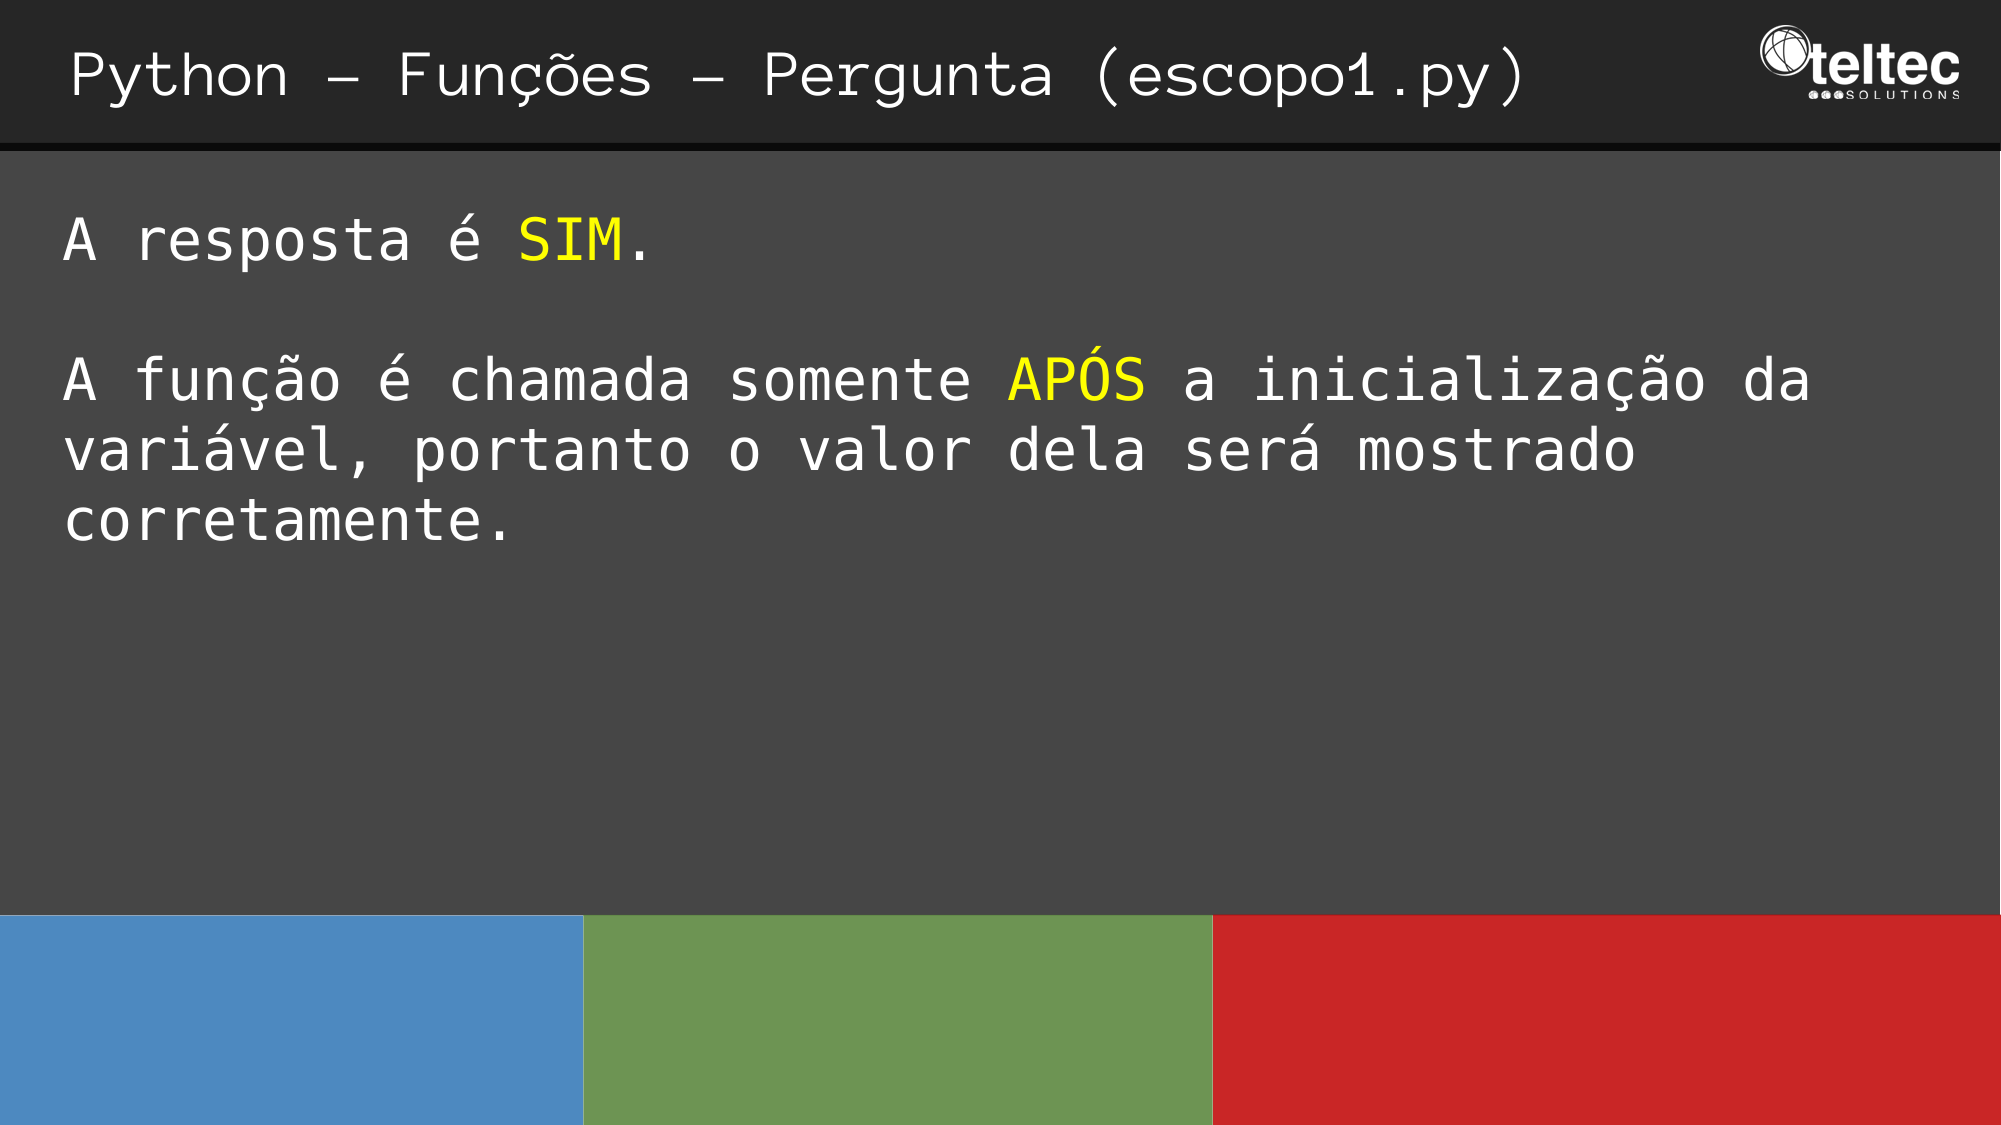

Python – Funções – Pergunta (escopo1.py)
A resposta é SIM.

A função é chamada somente APÓS a inicialização da variável, portanto o valor dela será mostrado corretamente.